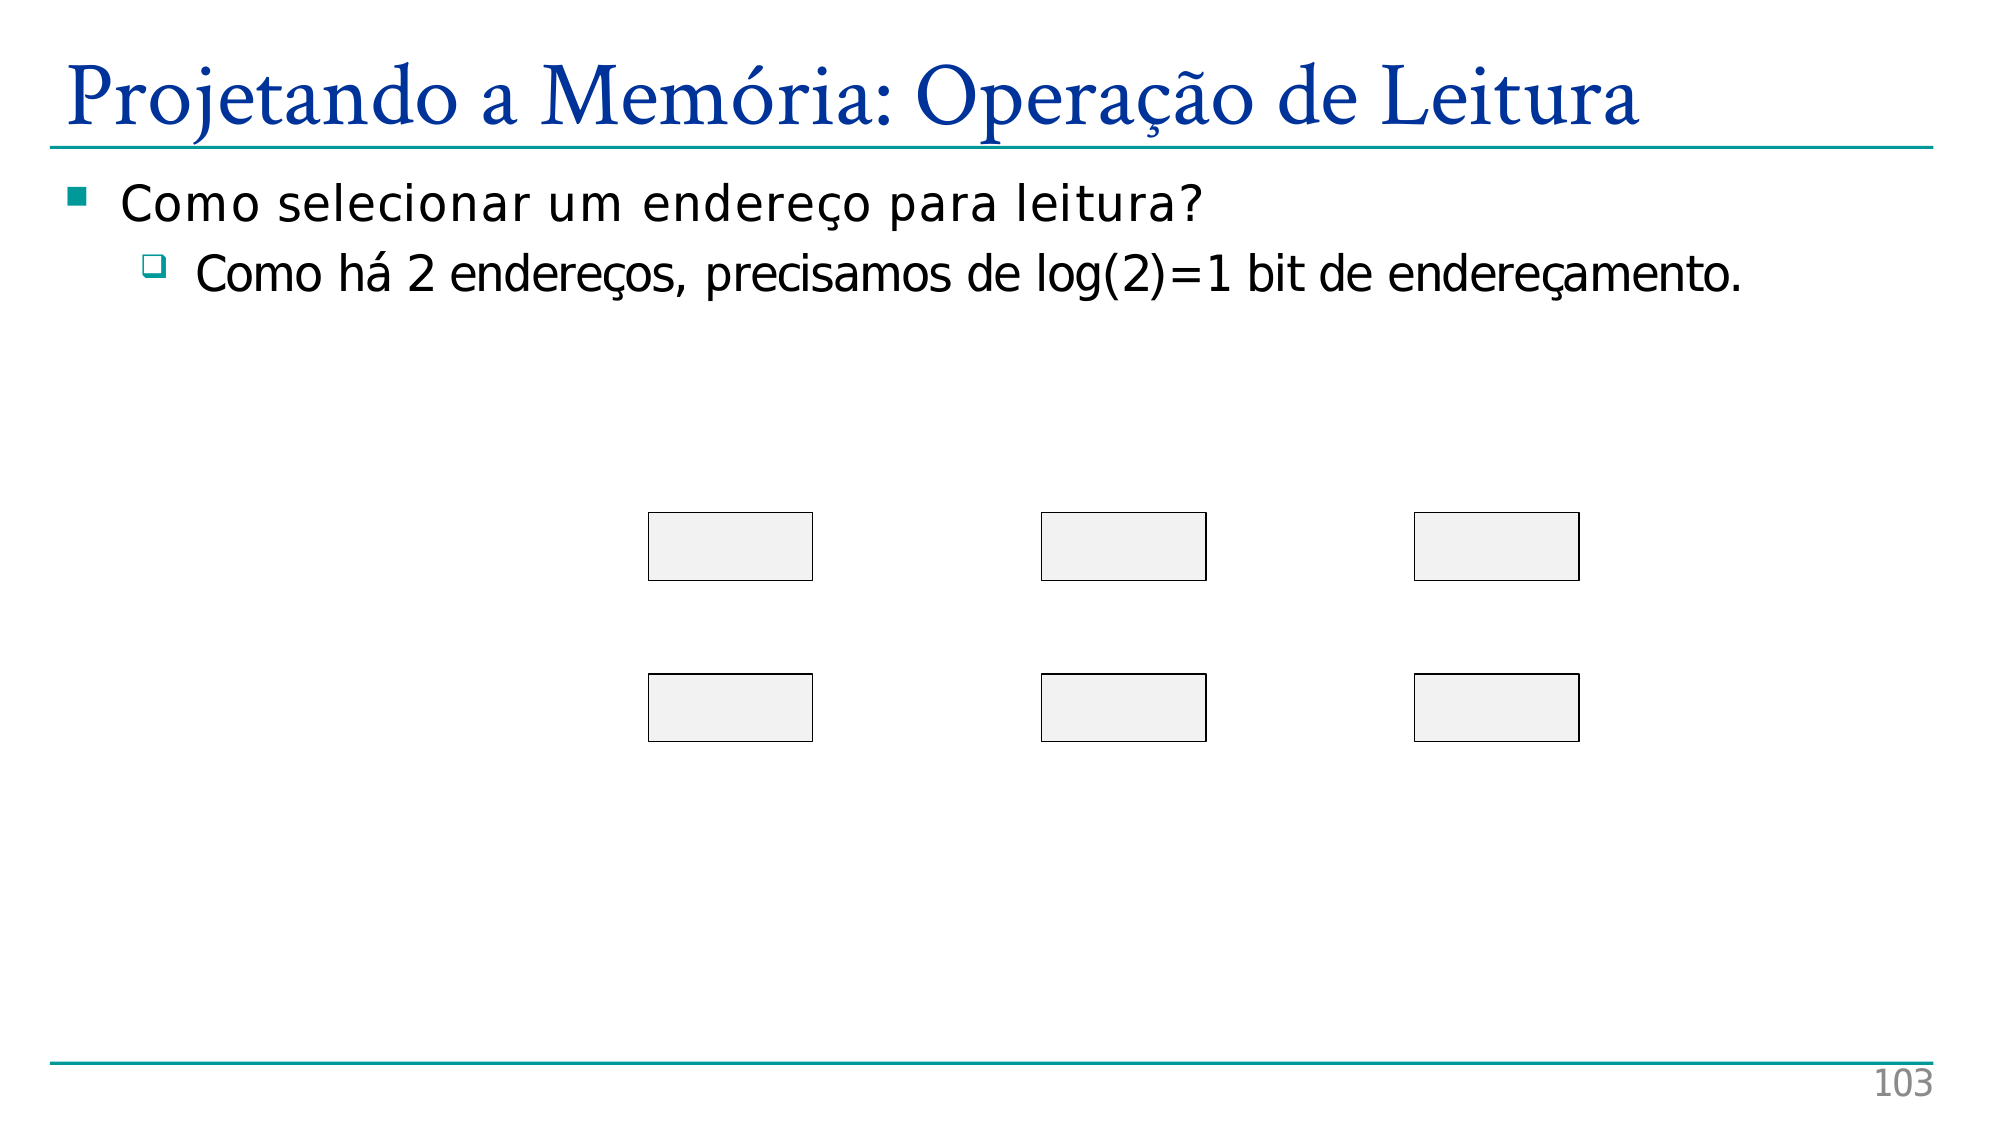

# Projetando a Memória: Operação de Leitura
Como selecionar um endereço para leitura?
Como há 2 endereços, precisamos de log(2)=1 bit de endereçamento.

103